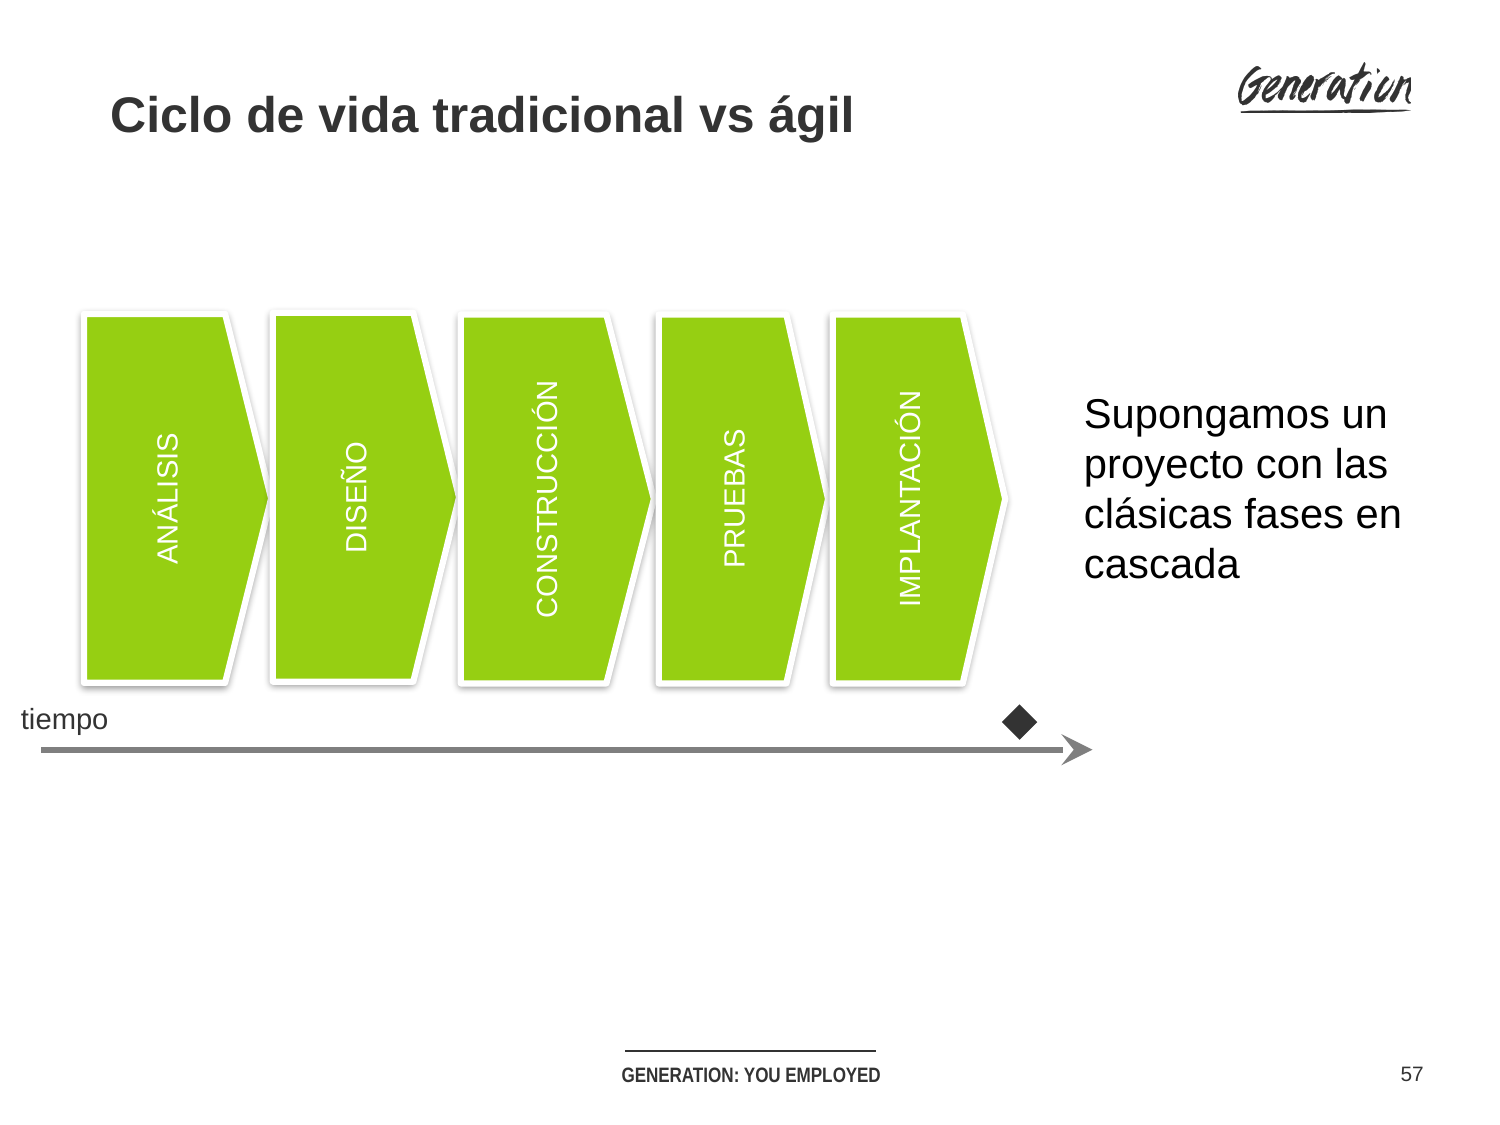

Ciclo de vida tradicional vs ágil

Supongamos un proyecto con las clásicas fases en cascada
CONSTRUCCIÓN
DISEÑO
ANÁLISIS
IMPLANTACIÓN
PRUEBAS
tiempo